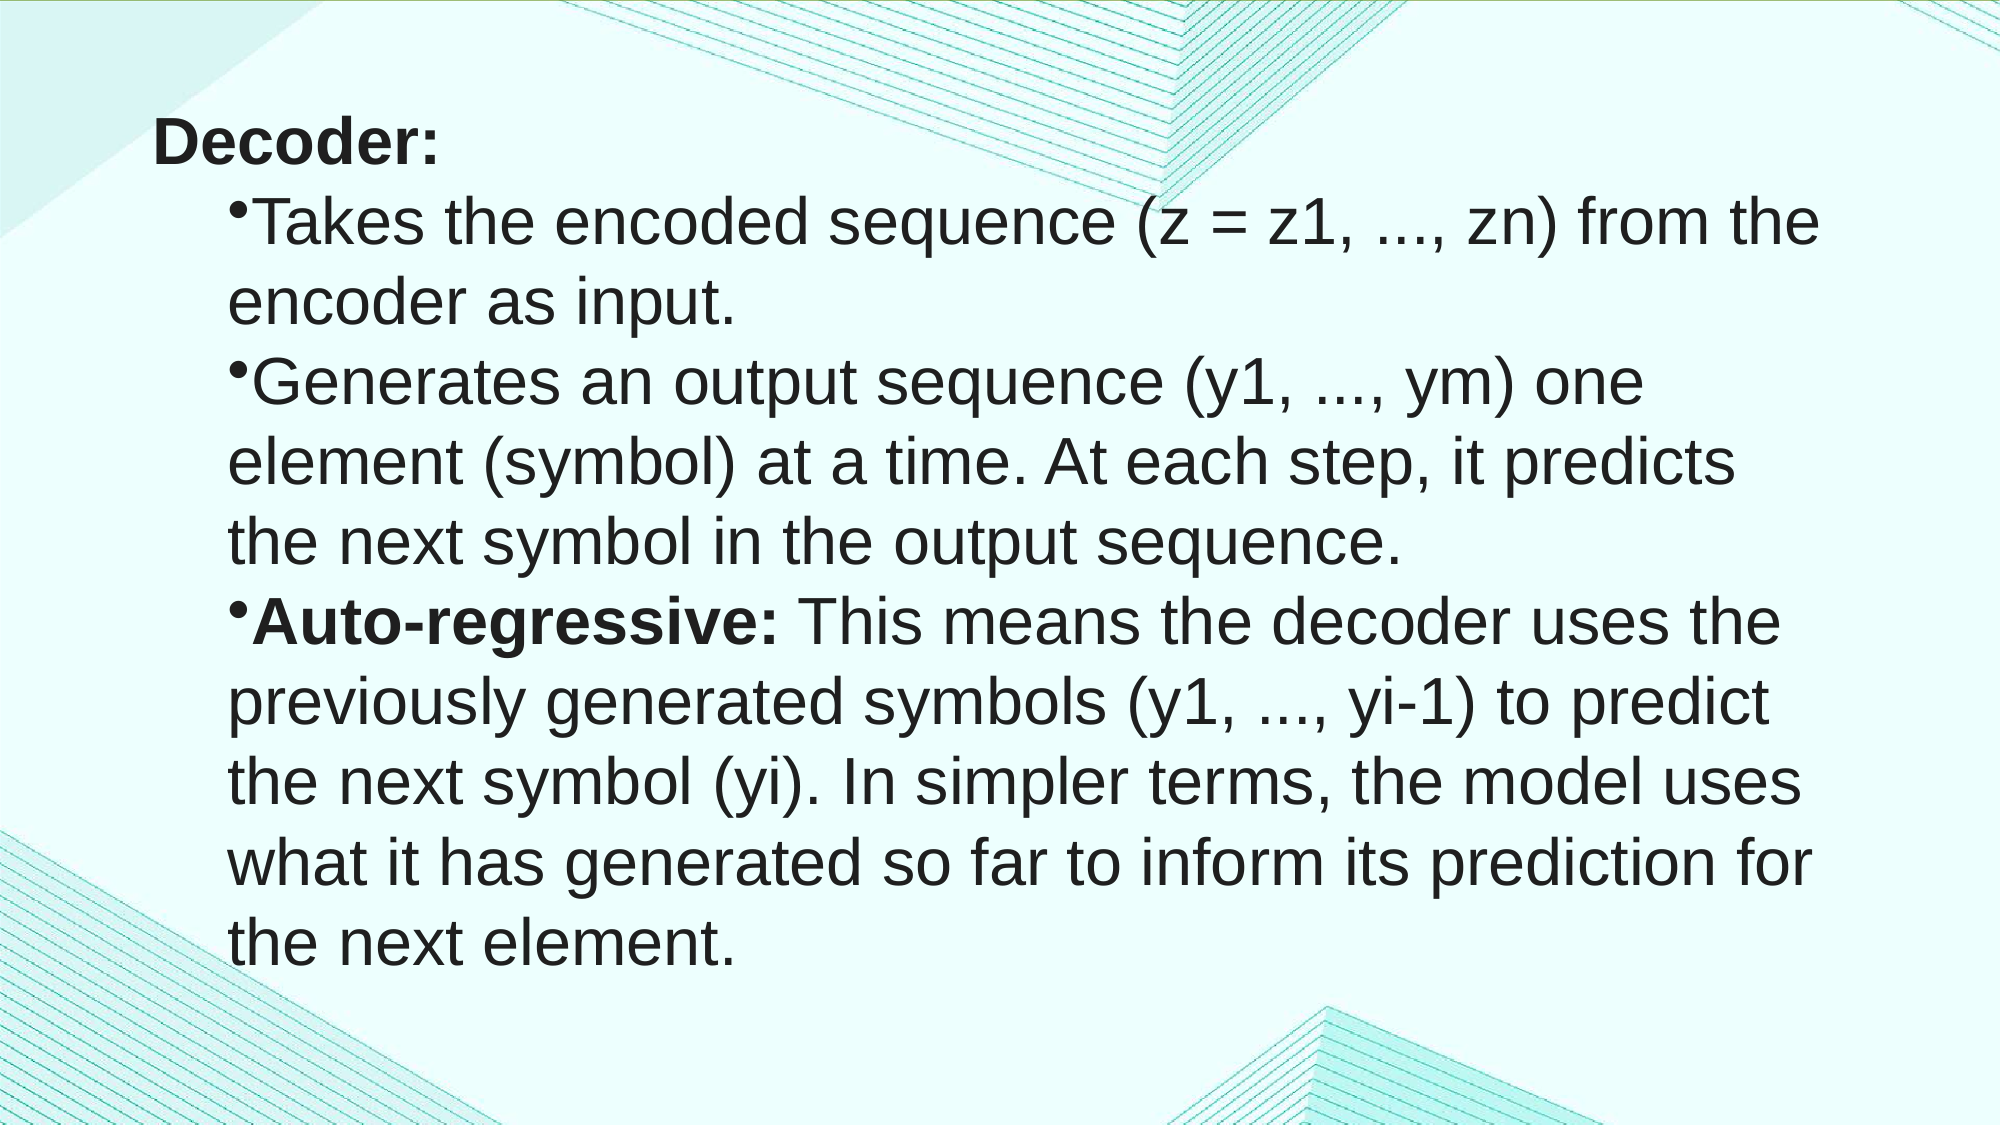

Decoder:
Takes the encoded sequence (z = z1, ..., zn) from the encoder as input.
Generates an output sequence (y1, ..., ym) one element (symbol) at a time. At each step, it predicts the next symbol in the output sequence.
Auto-regressive: This means the decoder uses the previously generated symbols (y1, ..., yi-1) to predict the next symbol (yi). In simpler terms, the model uses what it has generated so far to inform its prediction for the next element.